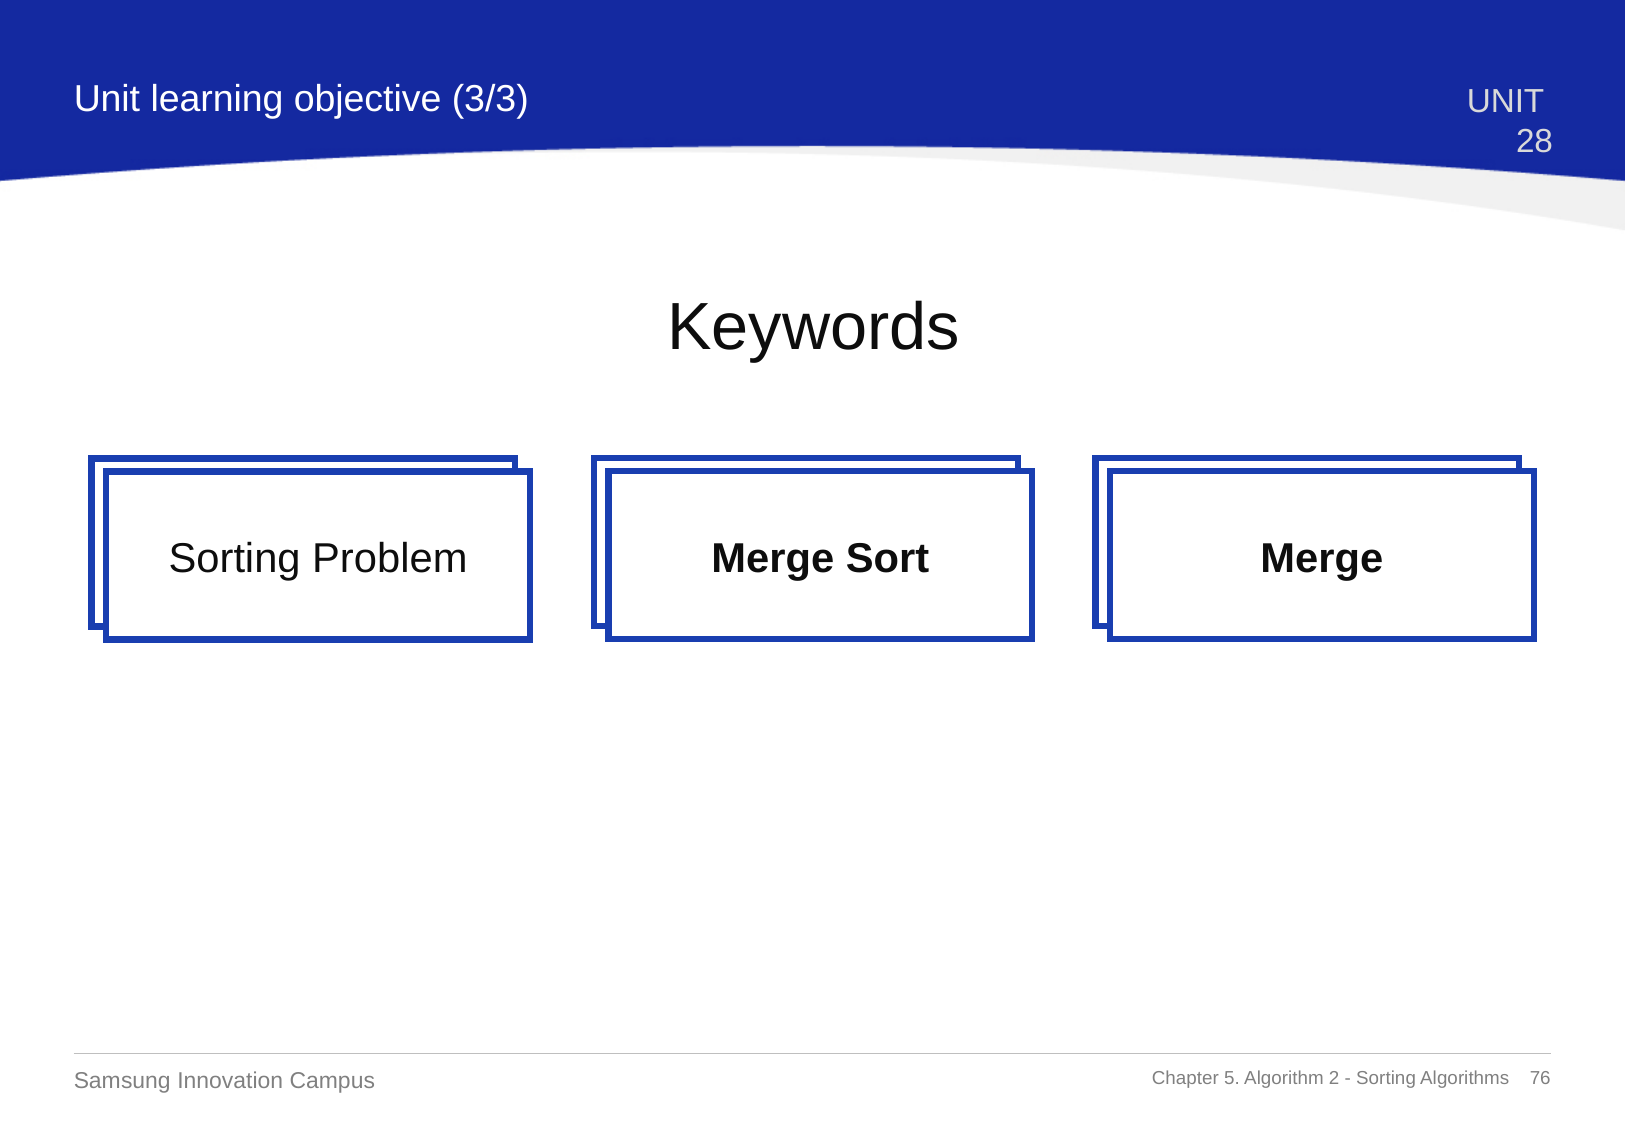

Unit learning objective (3/3)
UNIT  28
Keywords

Sorting Problem
Merge Sort
Merge